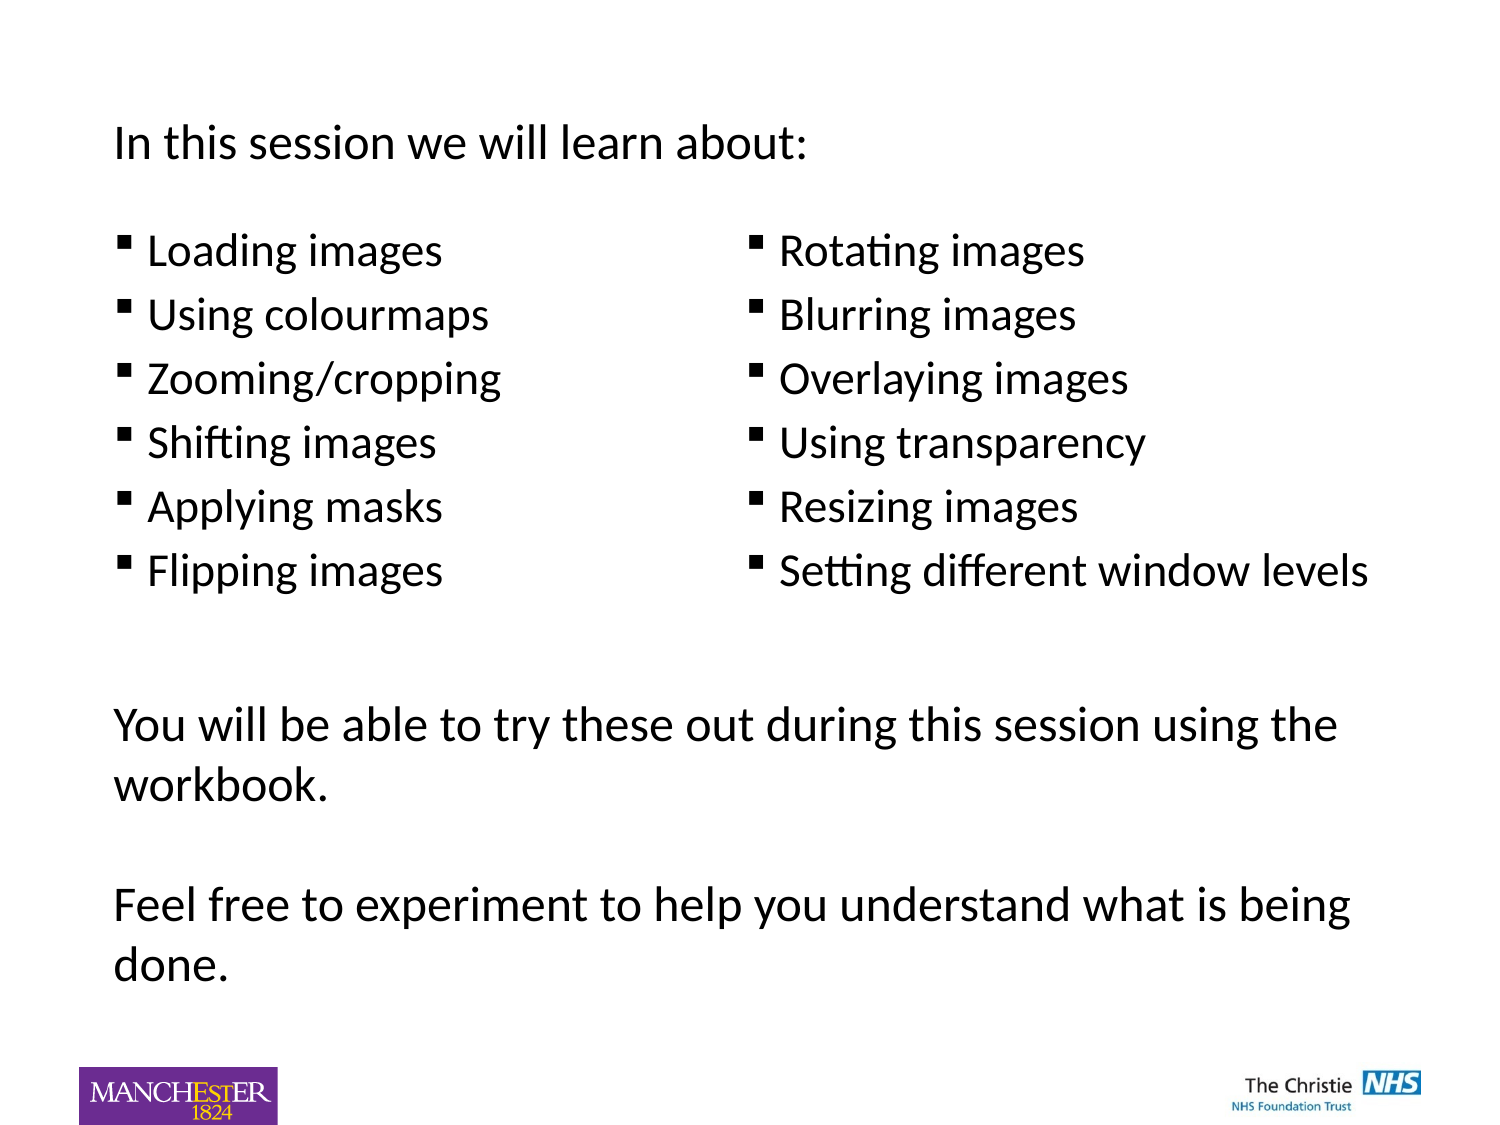

In this session we will learn about:
Loading images
Using colourmaps
Zooming/cropping
Shifting images
Applying masks
Flipping images
Rotating images
Blurring images
Overlaying images
Using transparency
Resizing images
Setting different window levels
You will be able to try these out during this session using the workbook.

Feel free to experiment to help you understand what is being done.